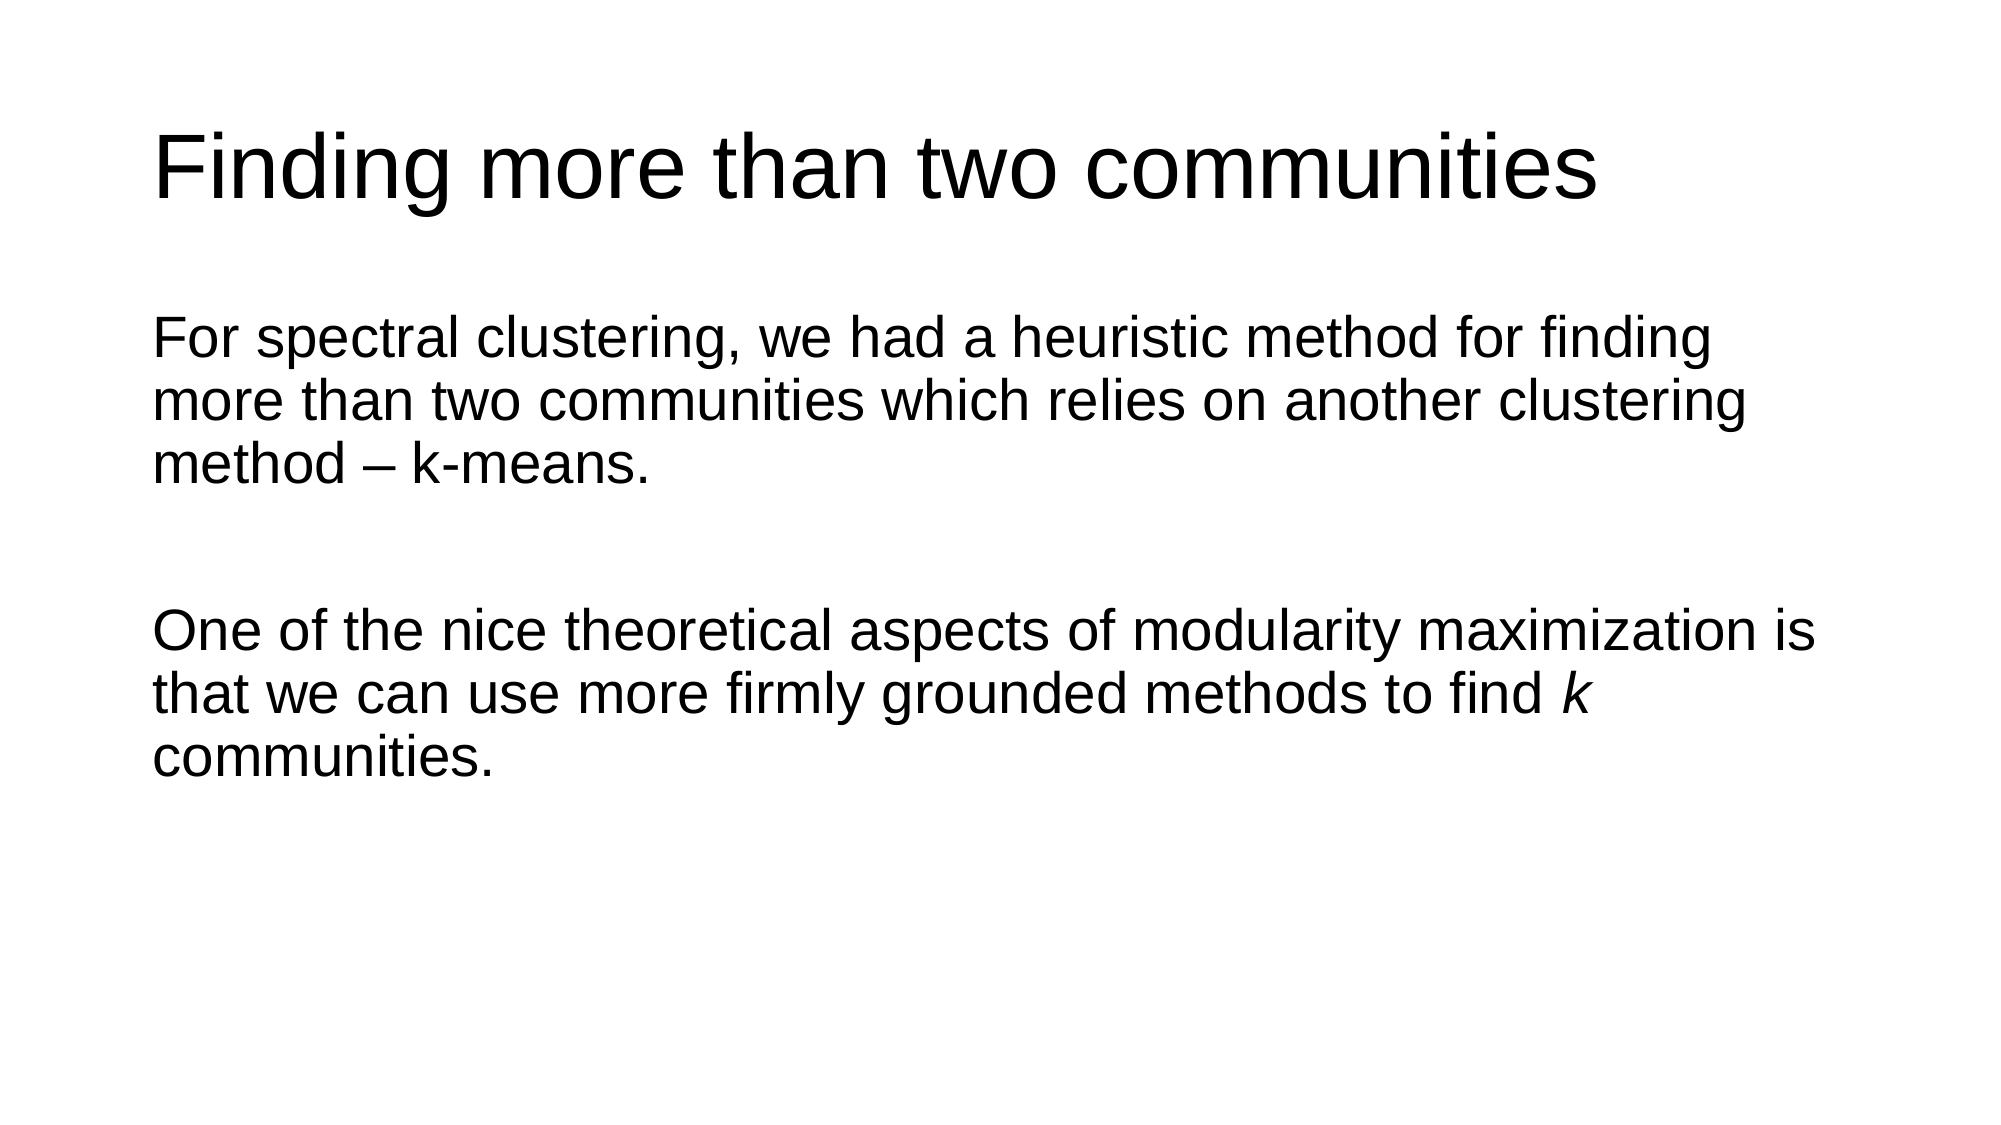

# Finding more than two communities
For spectral clustering, we had a heuristic method for finding more than two communities which relies on another clustering method – k-means.

One of the nice theoretical aspects of modularity maximization is that we can use more firmly grounded methods to find k communities.